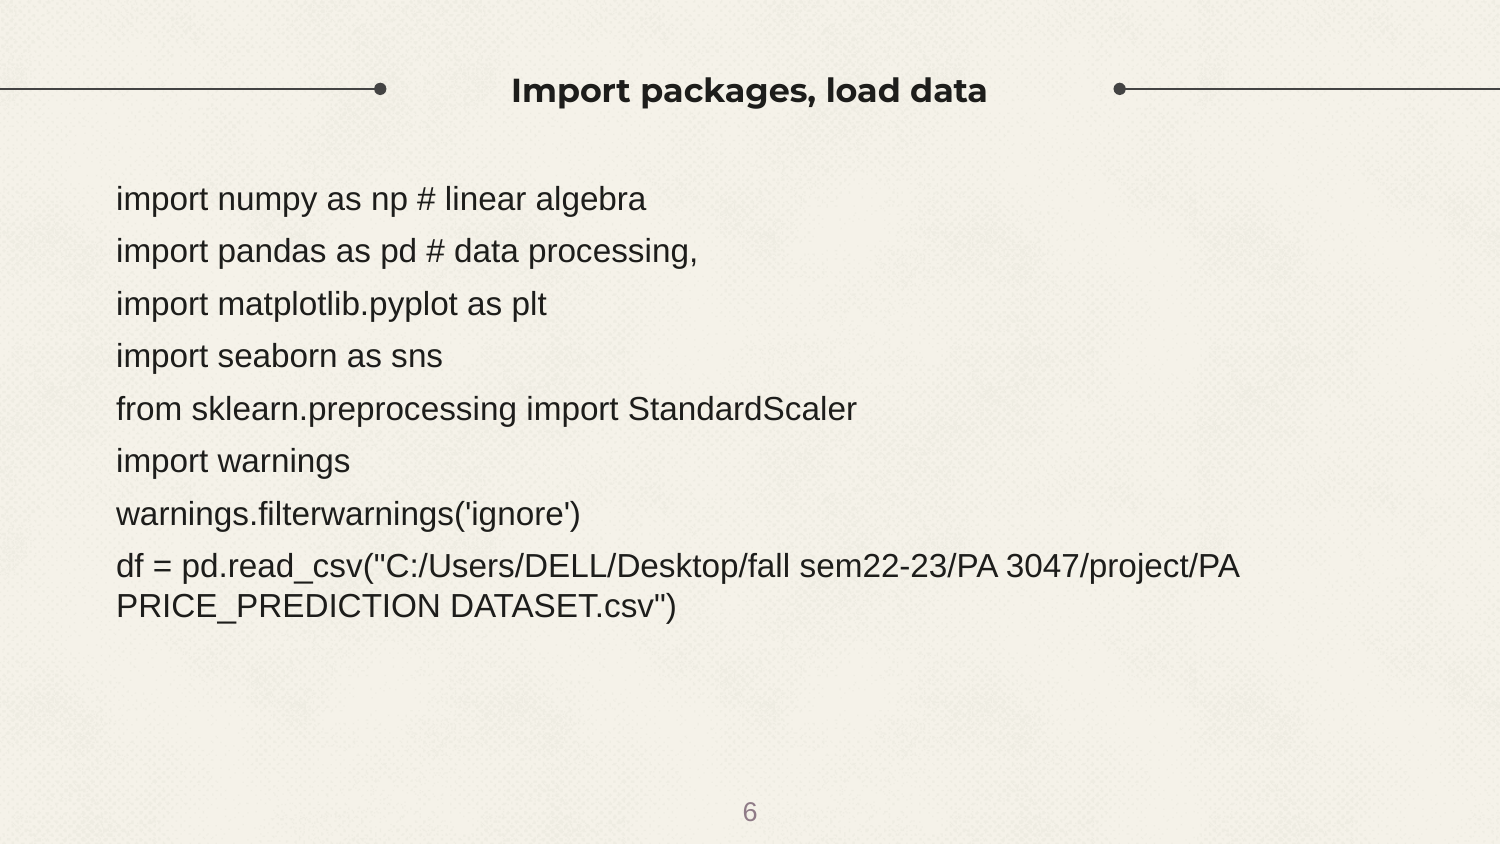

# Import packages, load data
import numpy as np # linear algebra
import pandas as pd # data processing,
import matplotlib.pyplot as plt
import seaborn as sns
from sklearn.preprocessing import StandardScaler
import warnings
warnings.filterwarnings('ignore')
df = pd.read_csv("C:/Users/DELL/Desktop/fall sem22-23/PA 3047/project/PA PRICE_PREDICTION DATASET.csv")

6